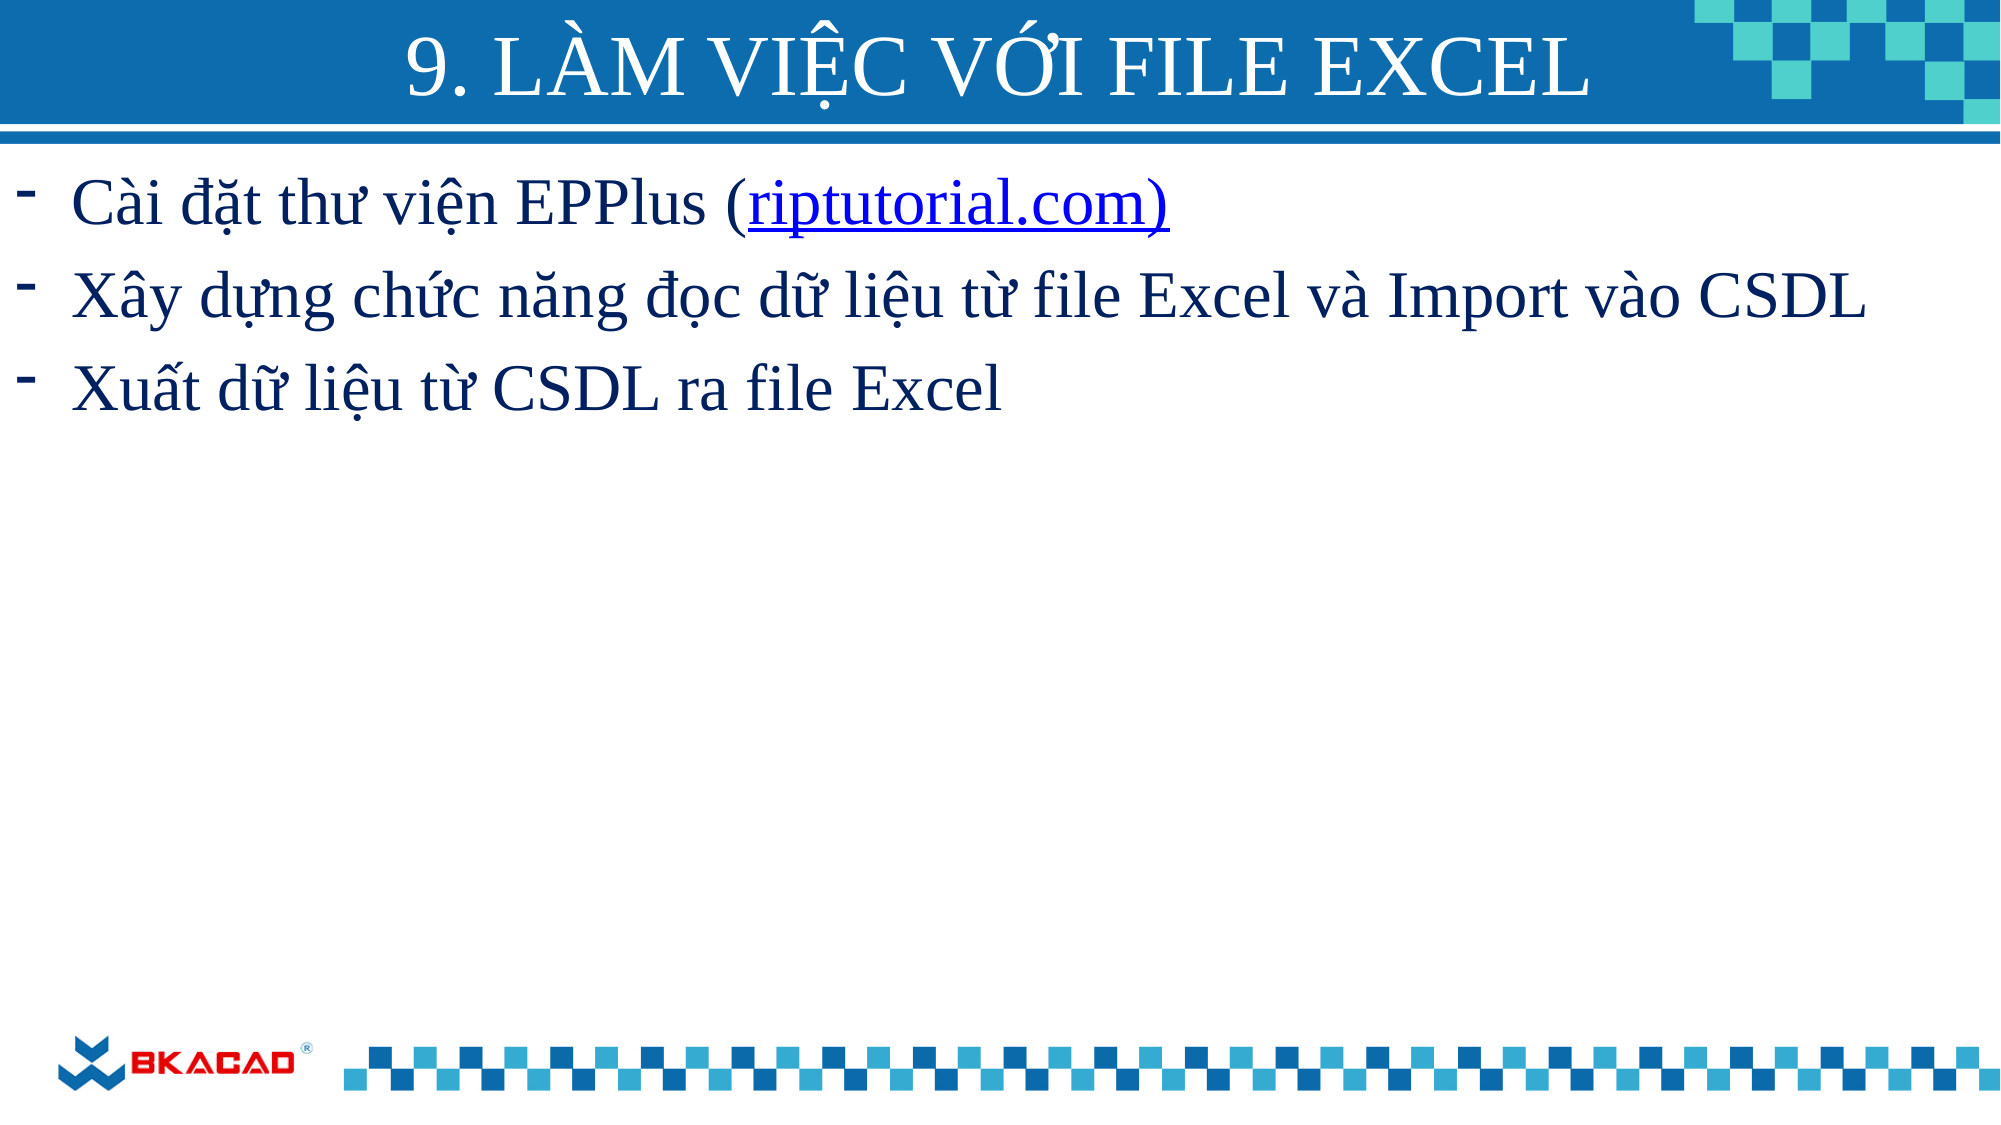

# 9. LÀM VIỆC VỚI FILE EXCEL
Cài đặt thư viện EPPlus (riptutorial.com)
Xây dựng chức năng đọc dữ liệu từ file Excel và Import vào CSDL
Xuất dữ liệu từ CSDL ra file Excel